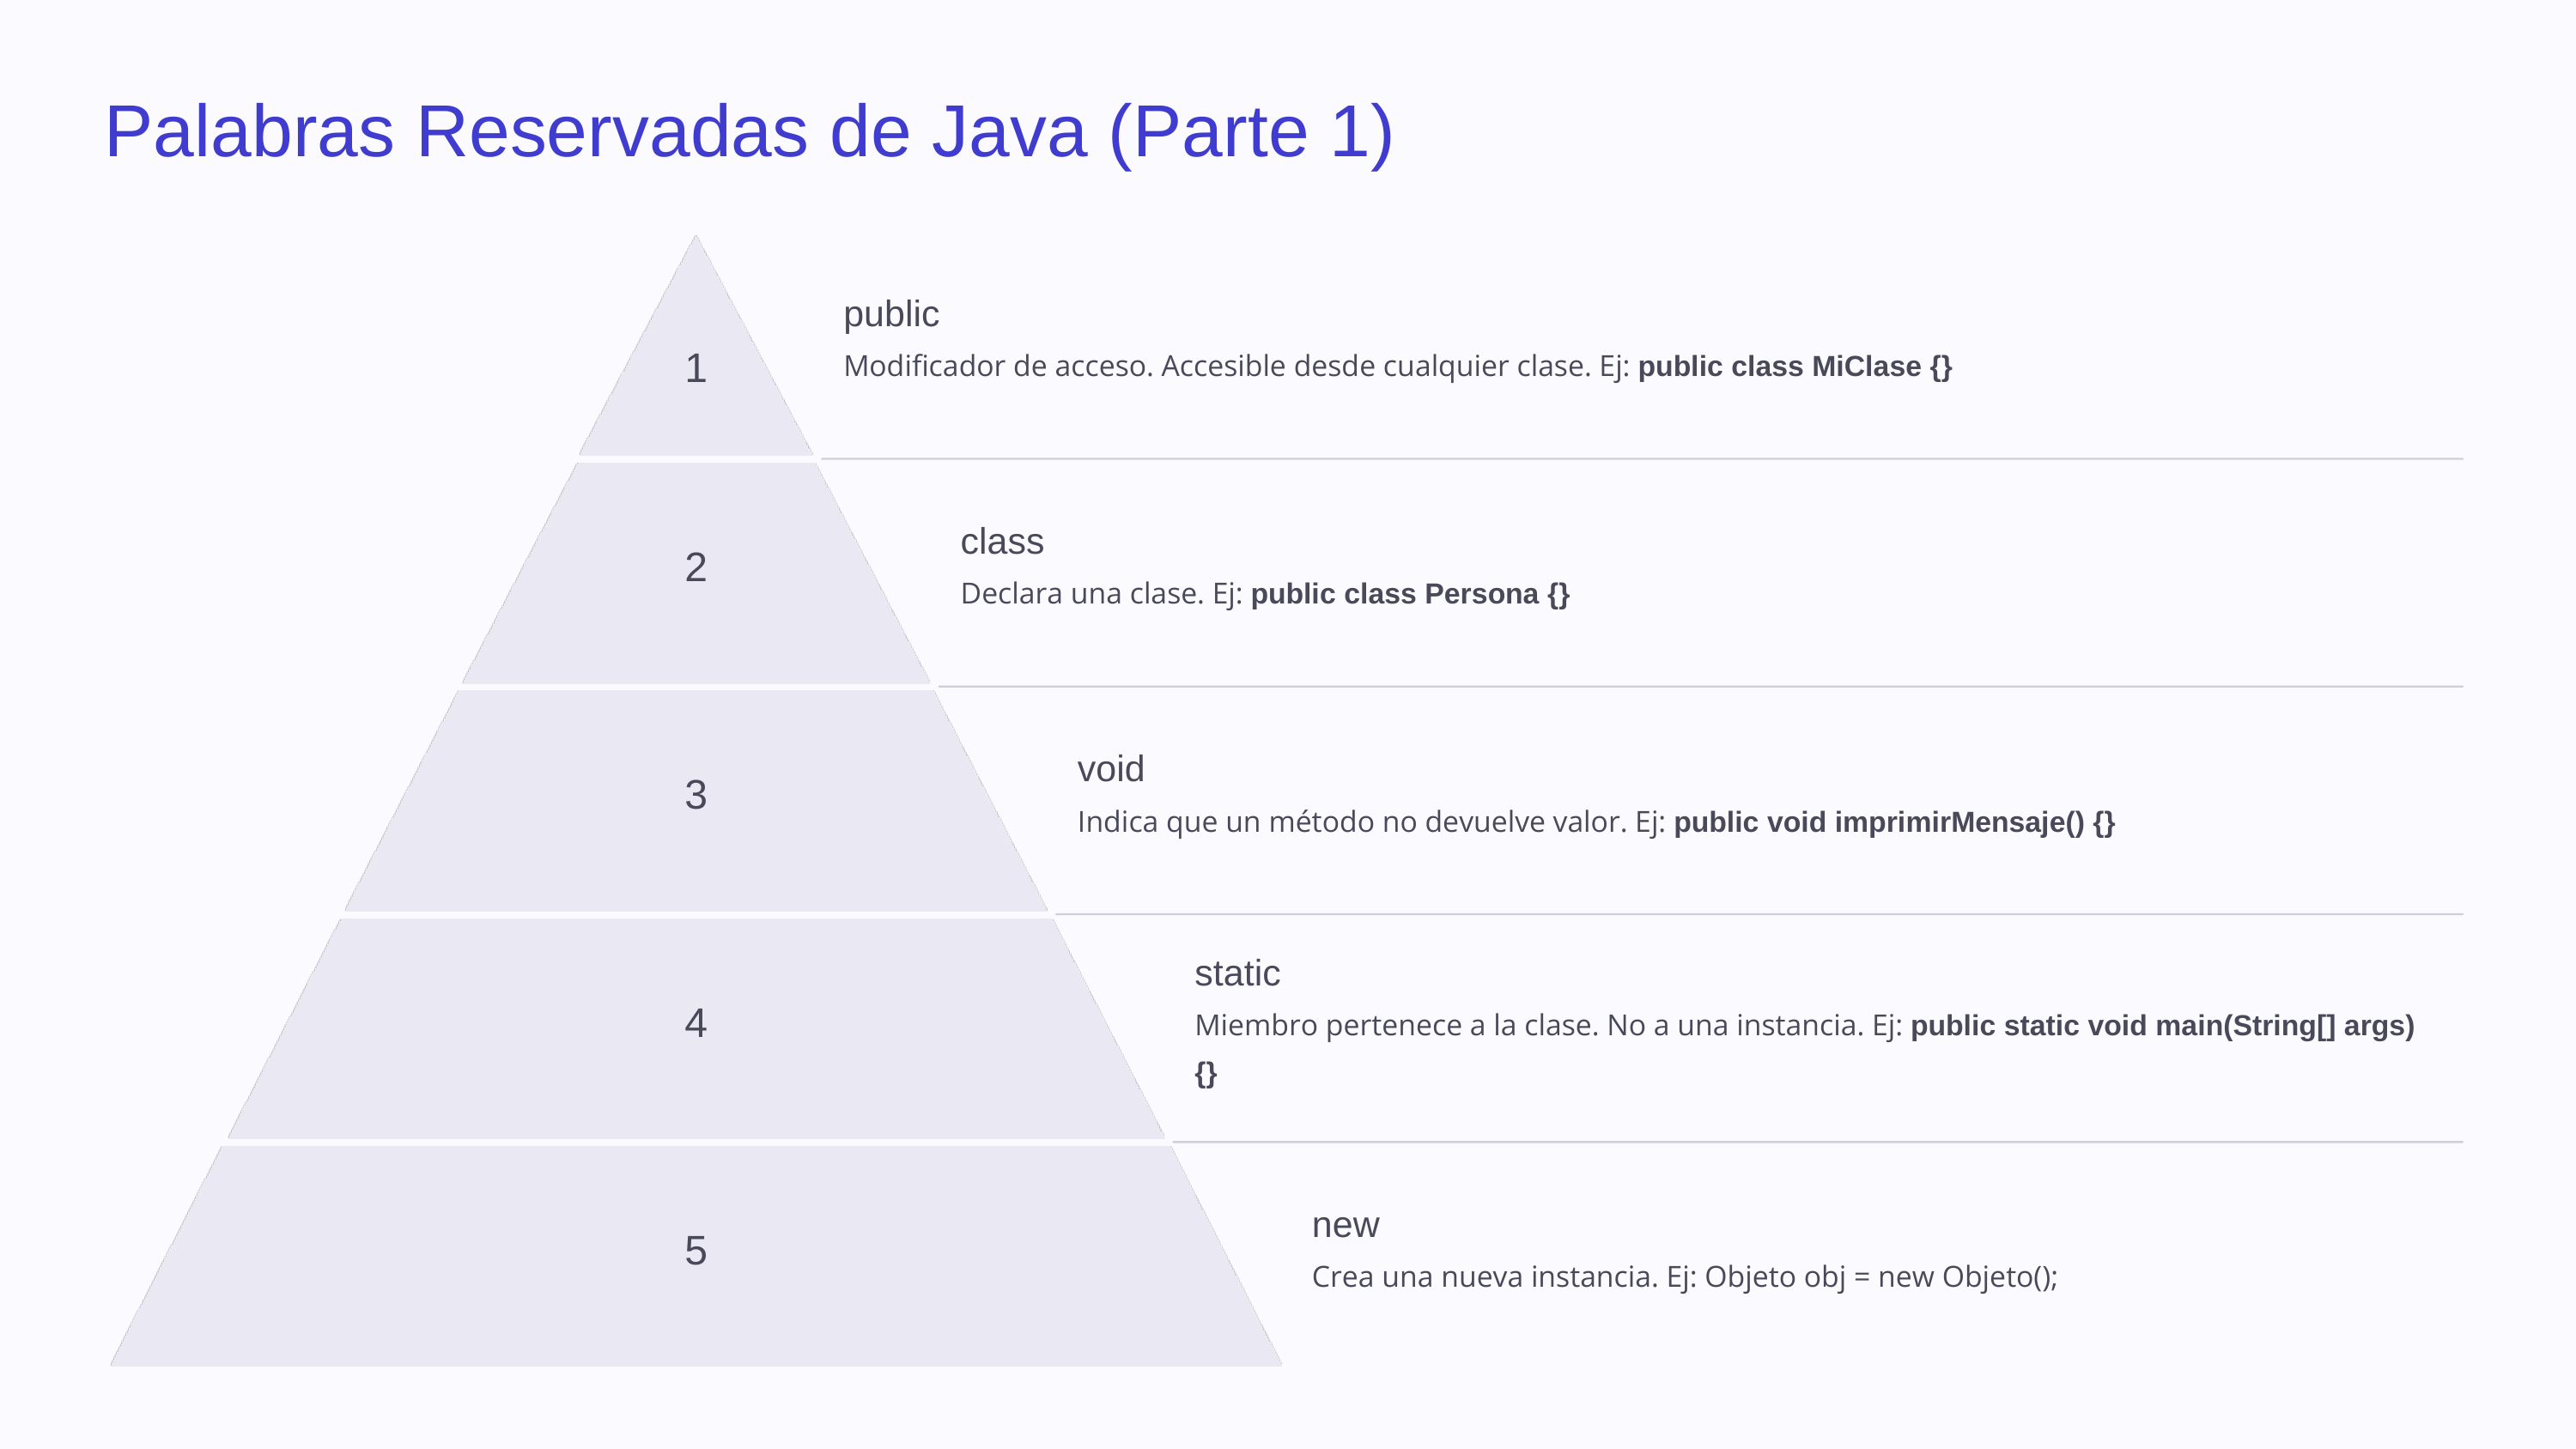

Palabras Reservadas de Java (Parte 1)

public
1
Modificador de acceso. Accesible desde cualquier clase. Ej: public class MiClase {}

class
2
Declara una clase. Ej: public class Persona {}

void
3
Indica que un método no devuelve valor. Ej: public void imprimirMensaje() {}

static
4
Miembro pertenece a la clase. No a una instancia. Ej: public static void main(String[] args) {}

new
5
Crea una nueva instancia. Ej: Objeto obj = new Objeto();